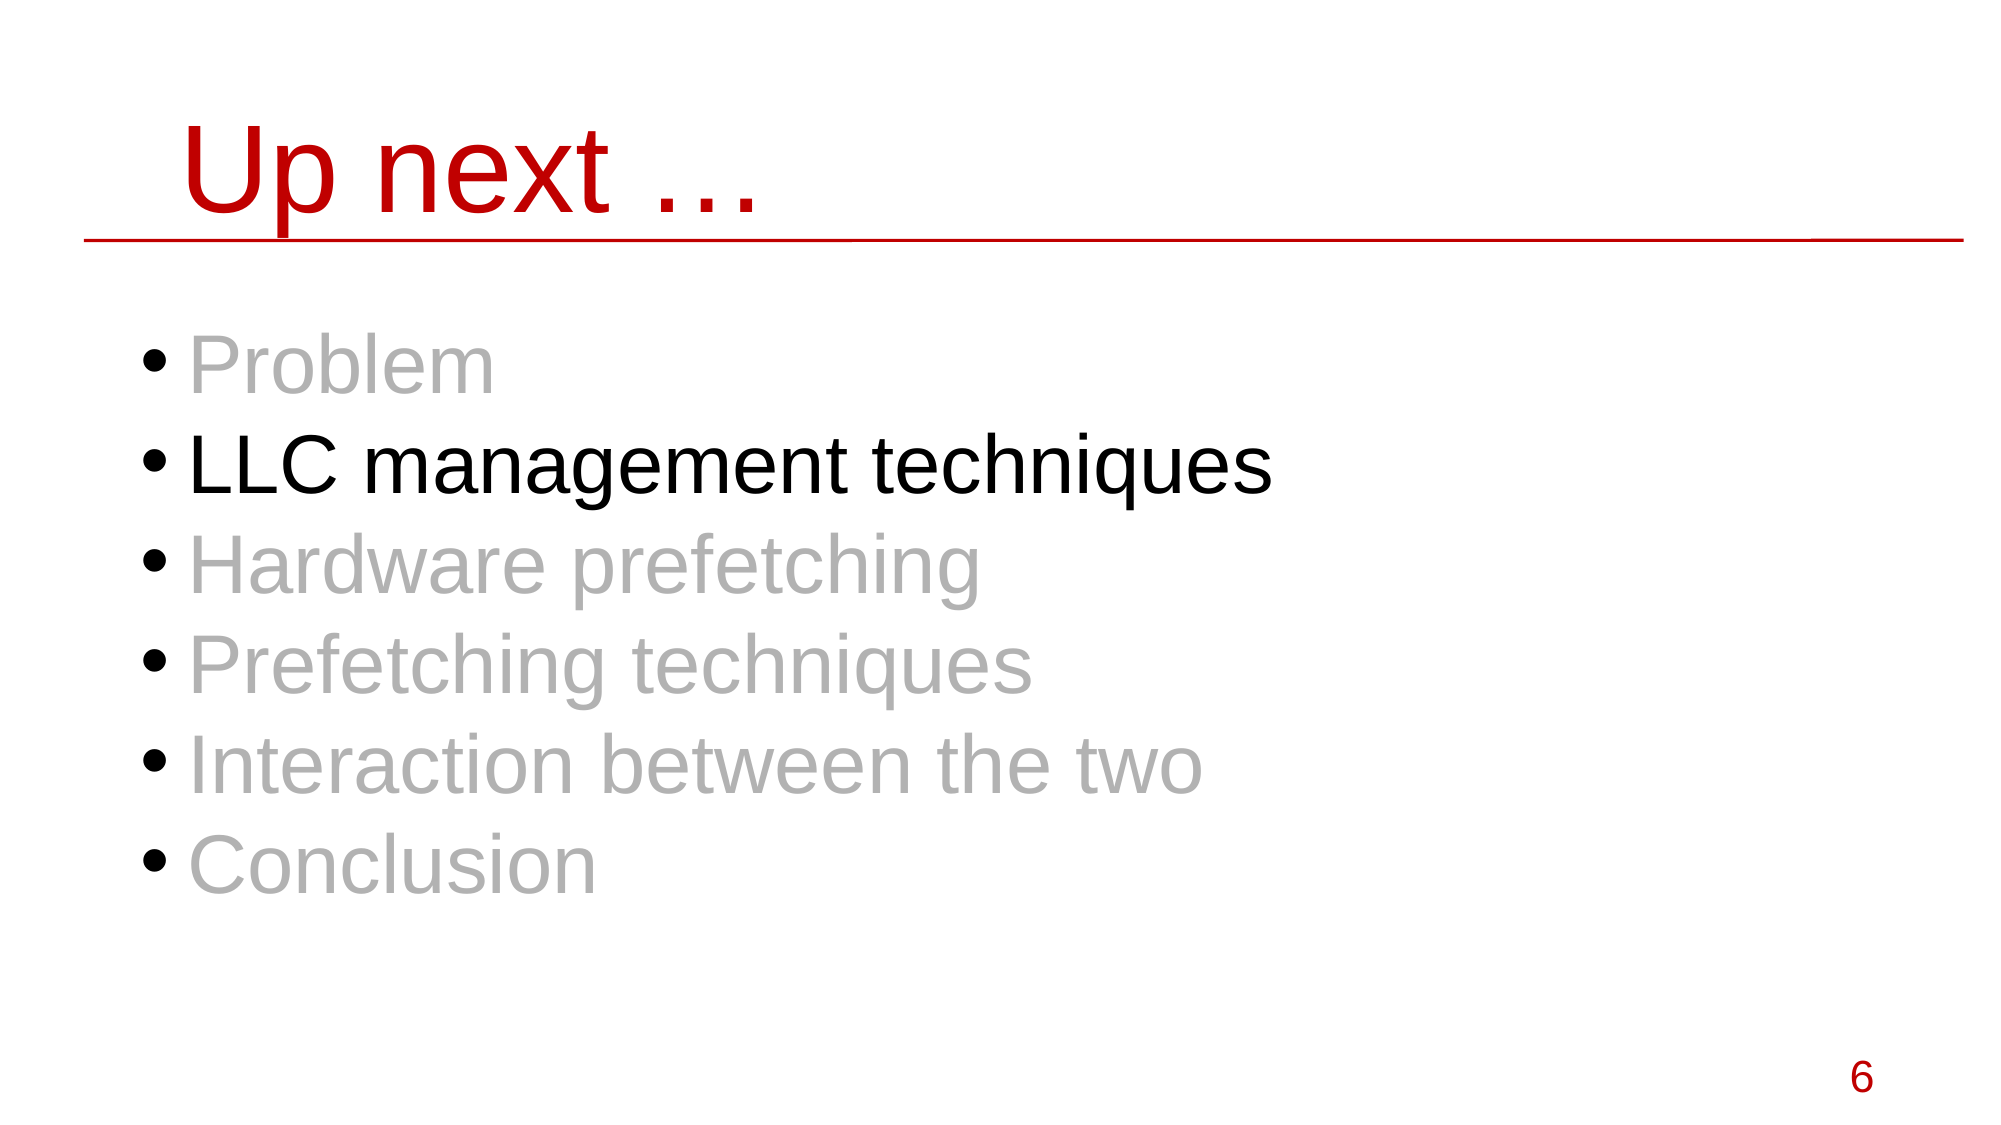

# Up next …
Problem
LLC management techniques
Hardware prefetching
Prefetching techniques
Interaction between the two
Conclusion
6